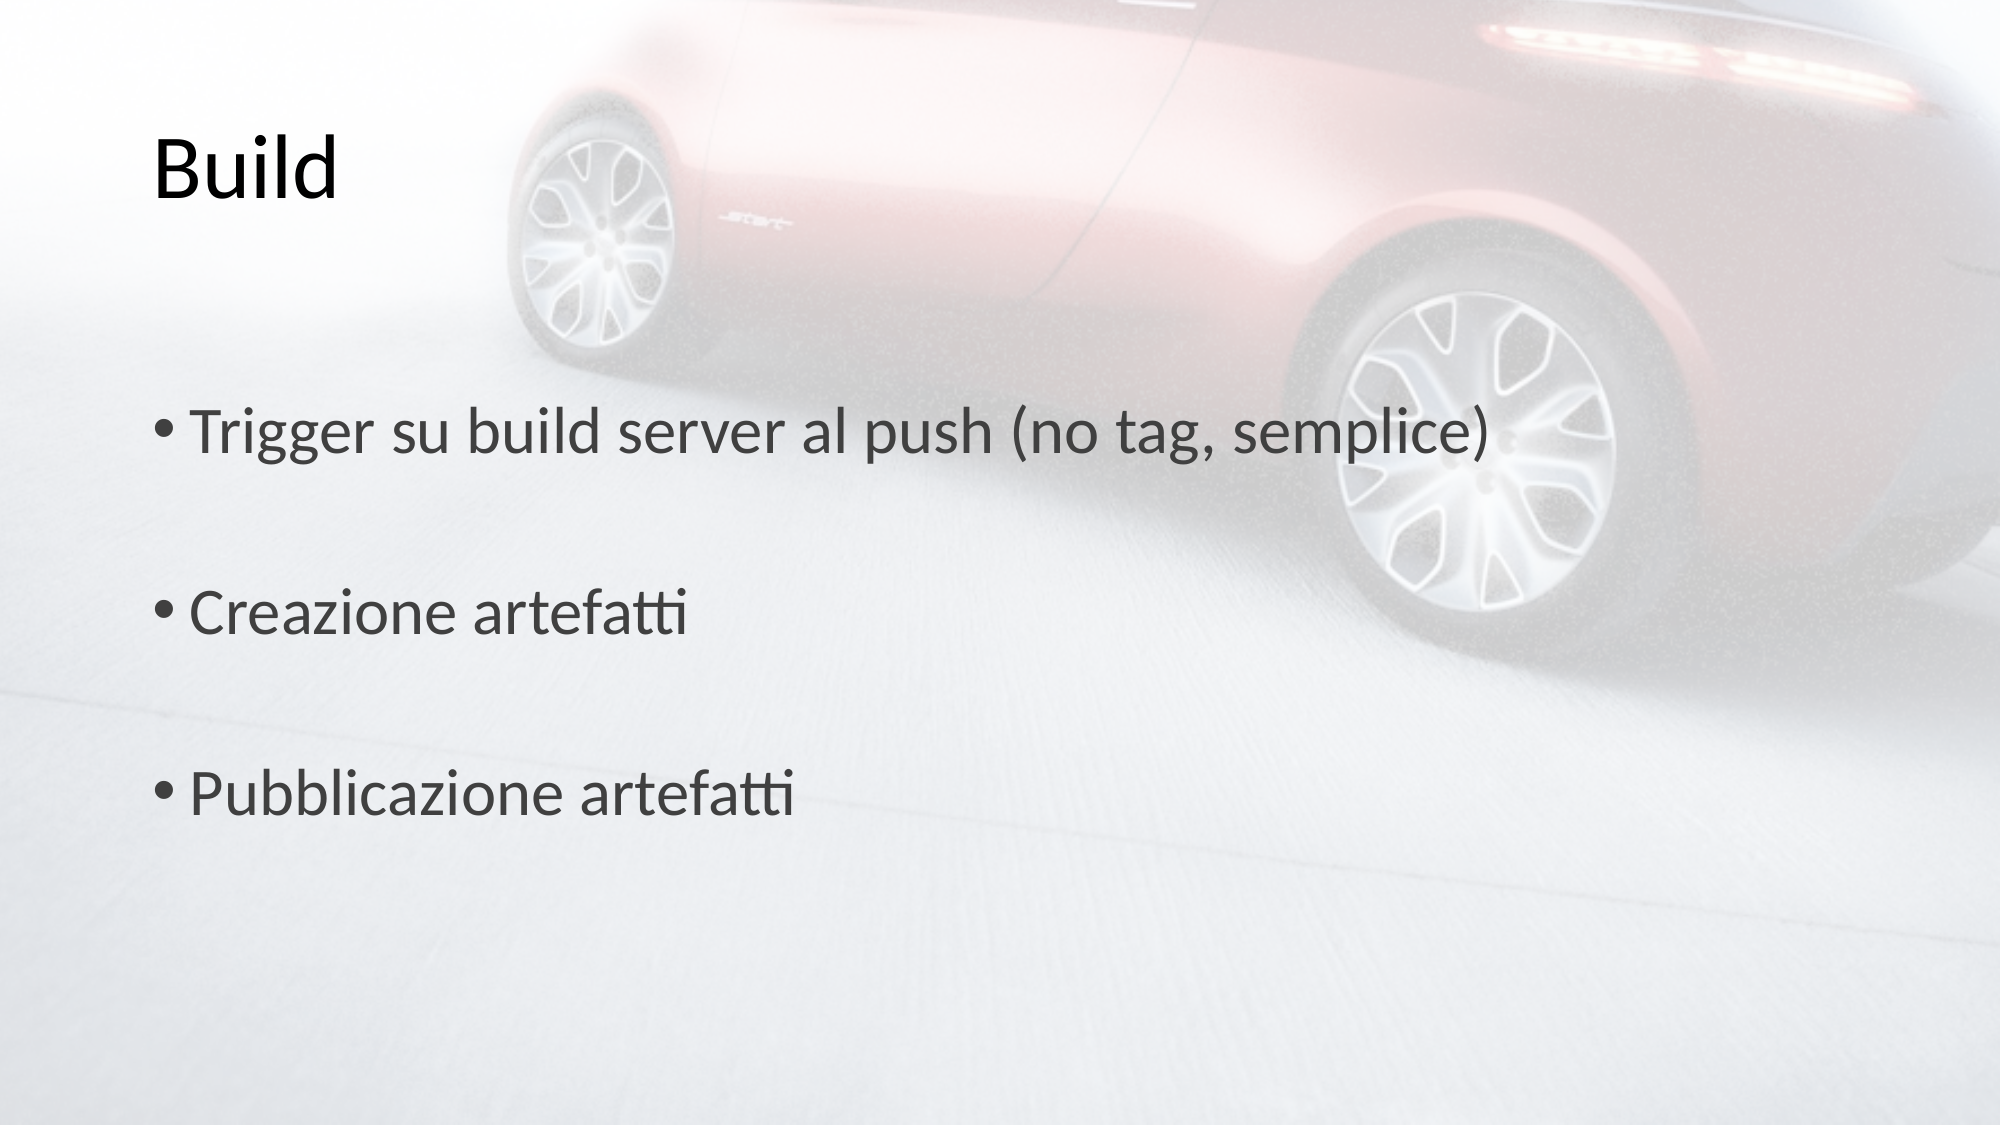

# Build
Trigger su build server al push (no tag, semplice)
Creazione artefatti
Pubblicazione artefatti